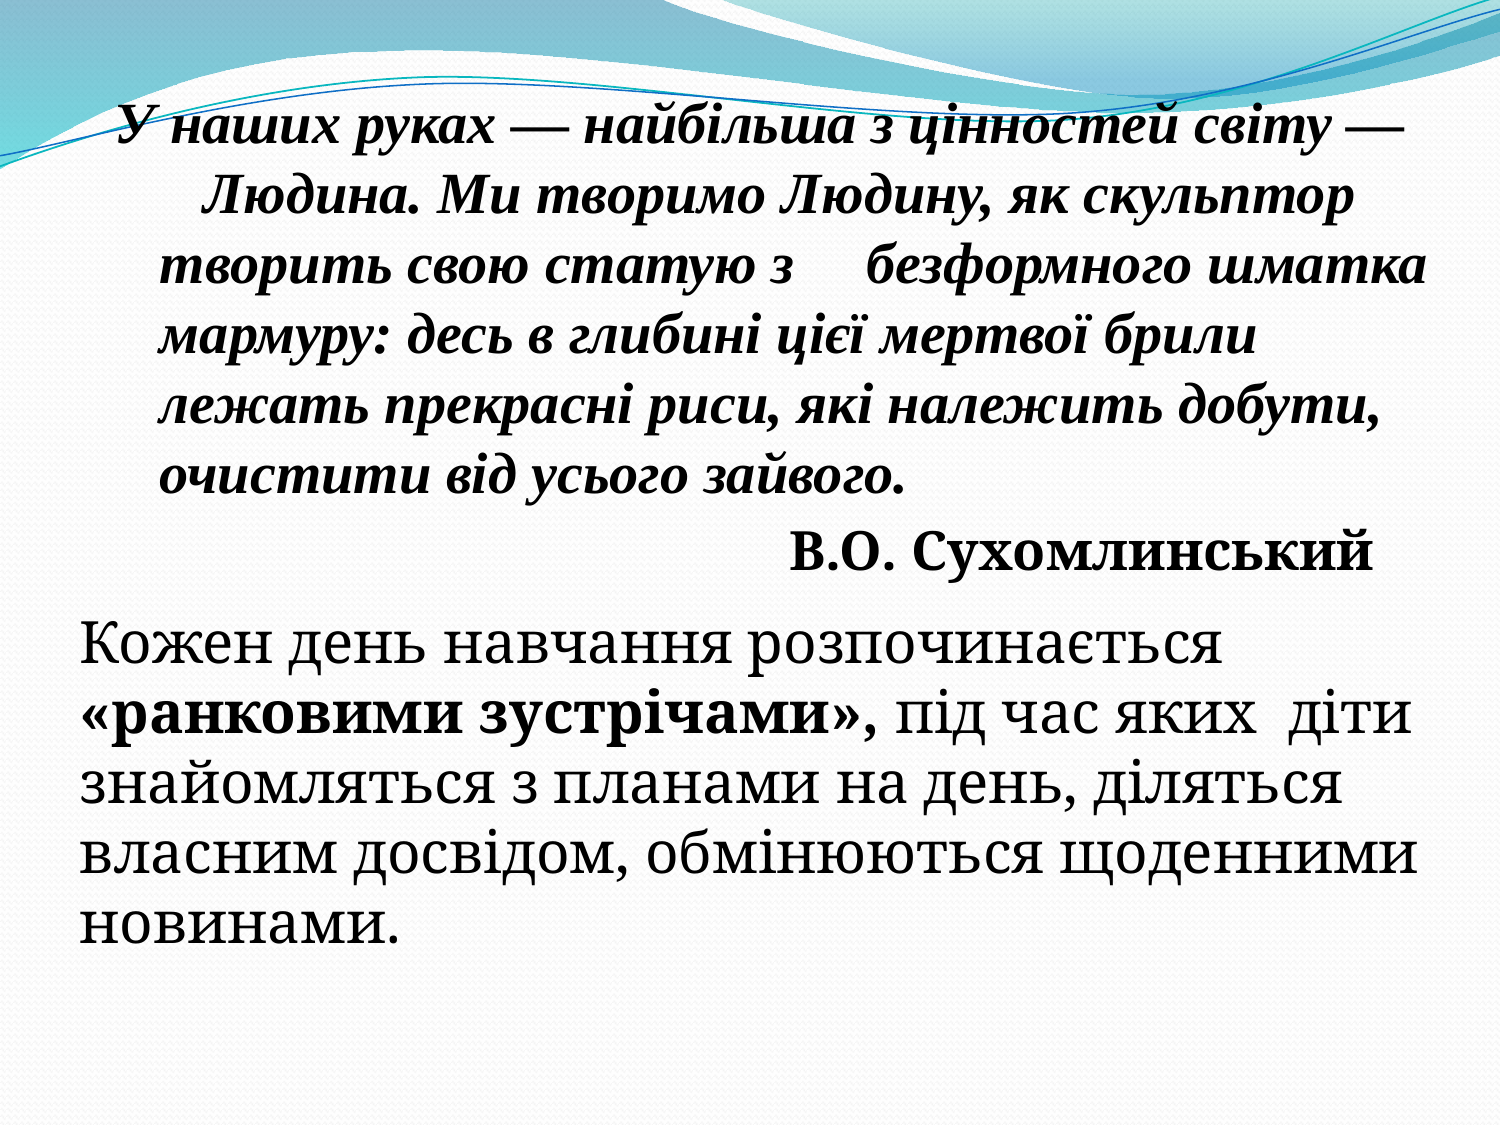

У наших руках — найбільша з цінностей світу —      Людина. Ми творимо Людину, як скульптор творить свою статую з     безформного шматка мармуру: десь в глибині цієї мертвої брили лежать прекрасні риси, які належить добути, очистити від усього зайвого.
                                                  В.О. Сухомлинський
Кожен день навчання розпочинається «ранковими зустрічами», під час яких  діти знайомляться з планами на день, діляться власним досвідом, обмінюються щоденними новинами.